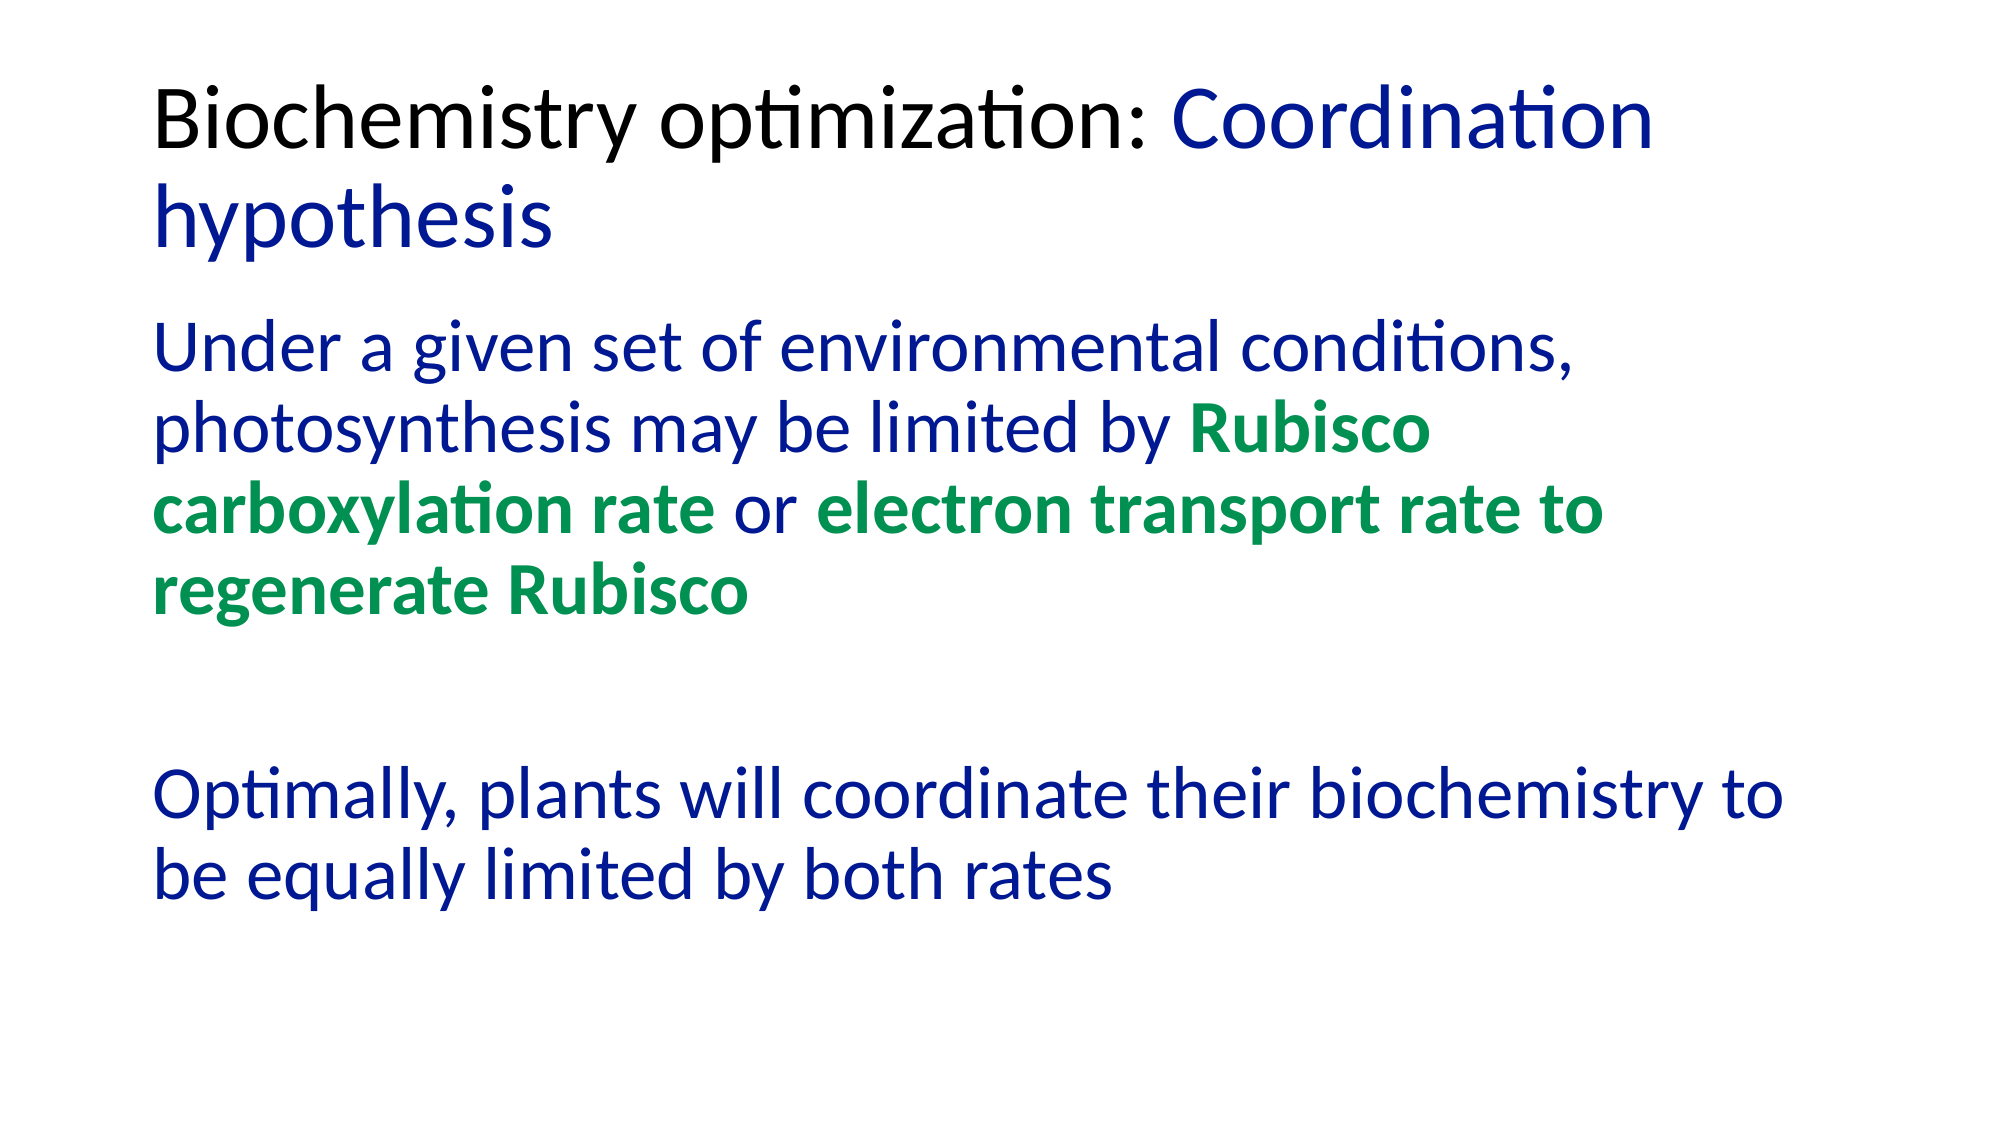

# Biochemistry optimization: Coordination hypothesis
Under a given set of environmental conditions, photosynthesis may be limited by Rubisco carboxylation rate or electron transport rate to regenerate Rubisco

Optimally, plants will coordinate their biochemistry to be equally limited by both rates